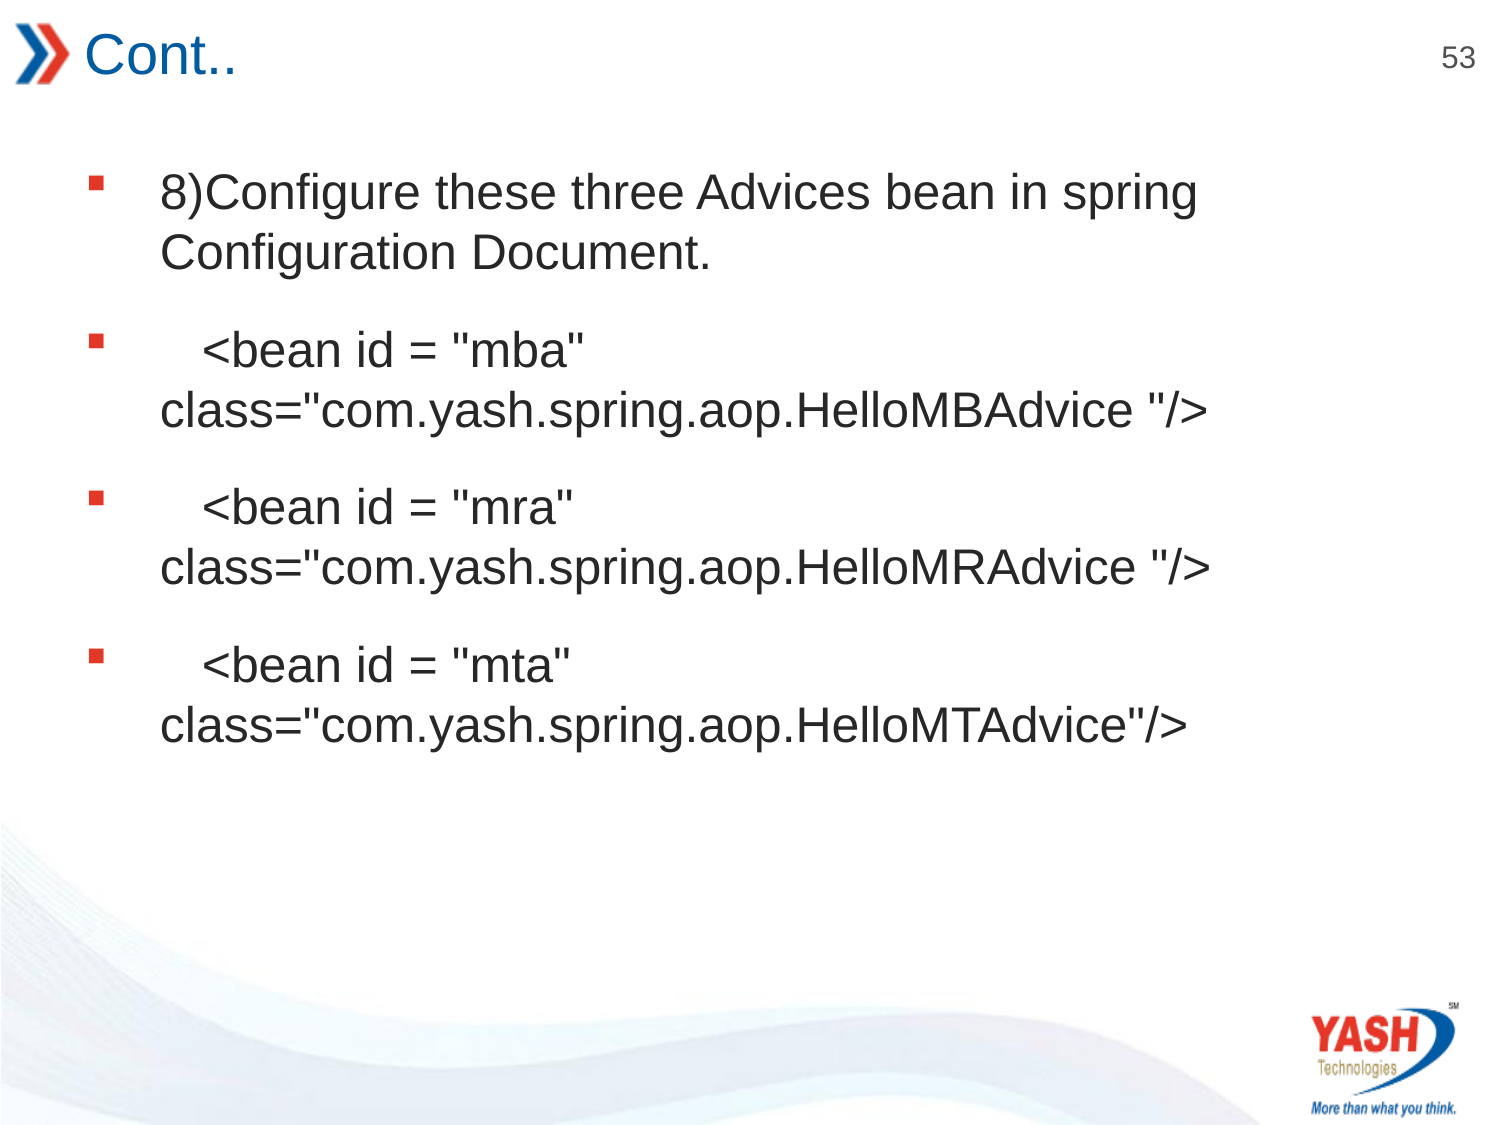

# Cont..
8)Configure these three Advices bean in spring Configuration Document.
   <bean id = "mba" class="com.yash.spring.aop.HelloMBAdvice "/>
   <bean id = "mra" class="com.yash.spring.aop.HelloMRAdvice "/>
   <bean id = "mta" class="com.yash.spring.aop.HelloMTAdvice"/>